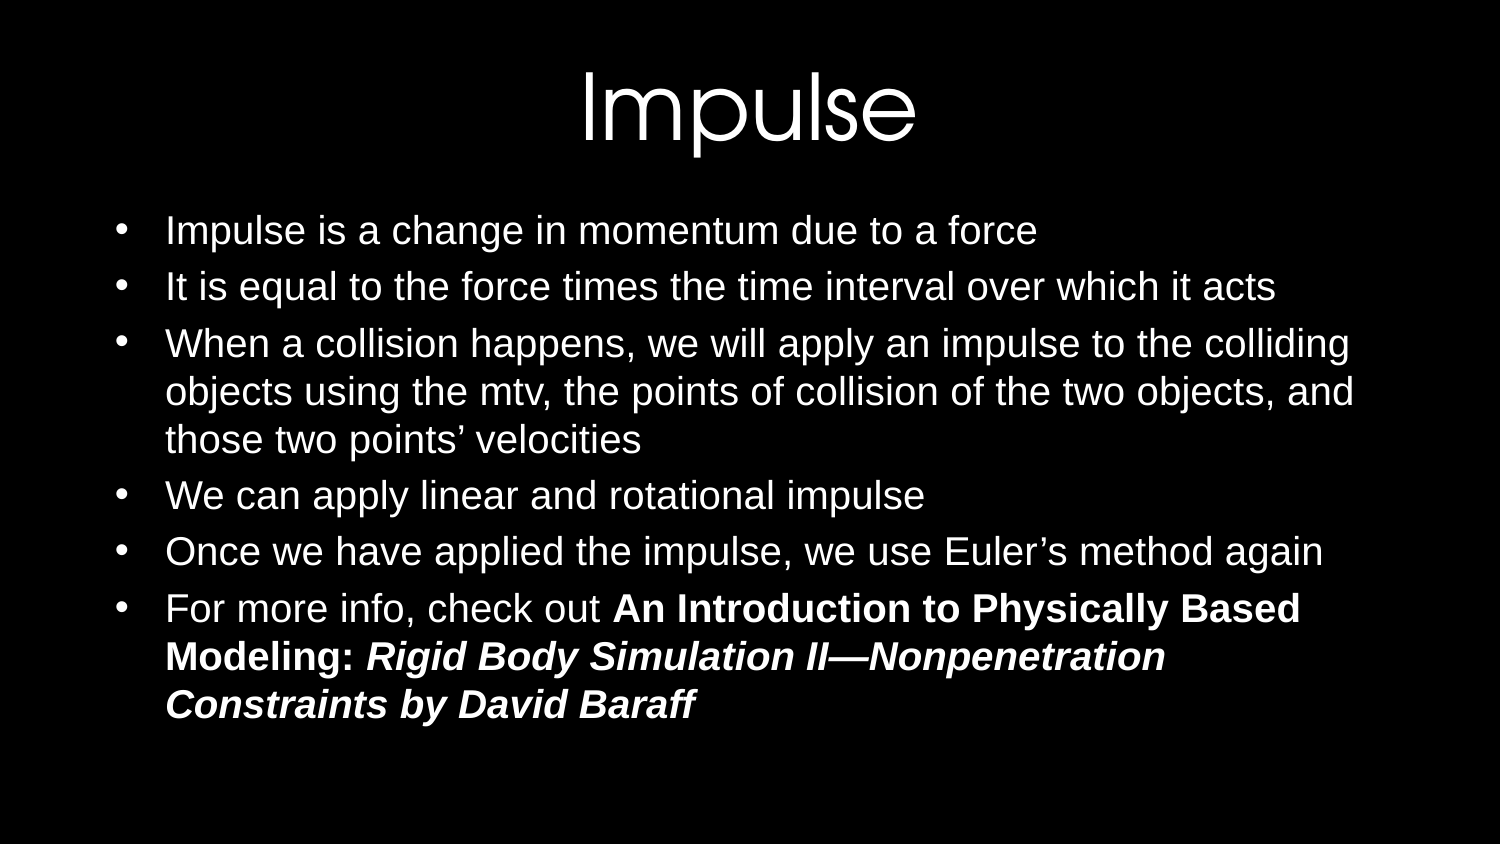

# Impulse

Impulse is a change in momentum due to a force
It is equal to the force times the time interval over which it acts
When a collision happens, we will apply an impulse to the colliding objects using the mtv, the points of collision of the two objects, and those two points’ velocities
We can apply linear and rotational impulse
Once we have applied the impulse, we use Euler’s method again
For more info, check out An Introduction to Physically Based Modeling: Rigid Body Simulation II—Nonpenetration Constraints by David Baraff